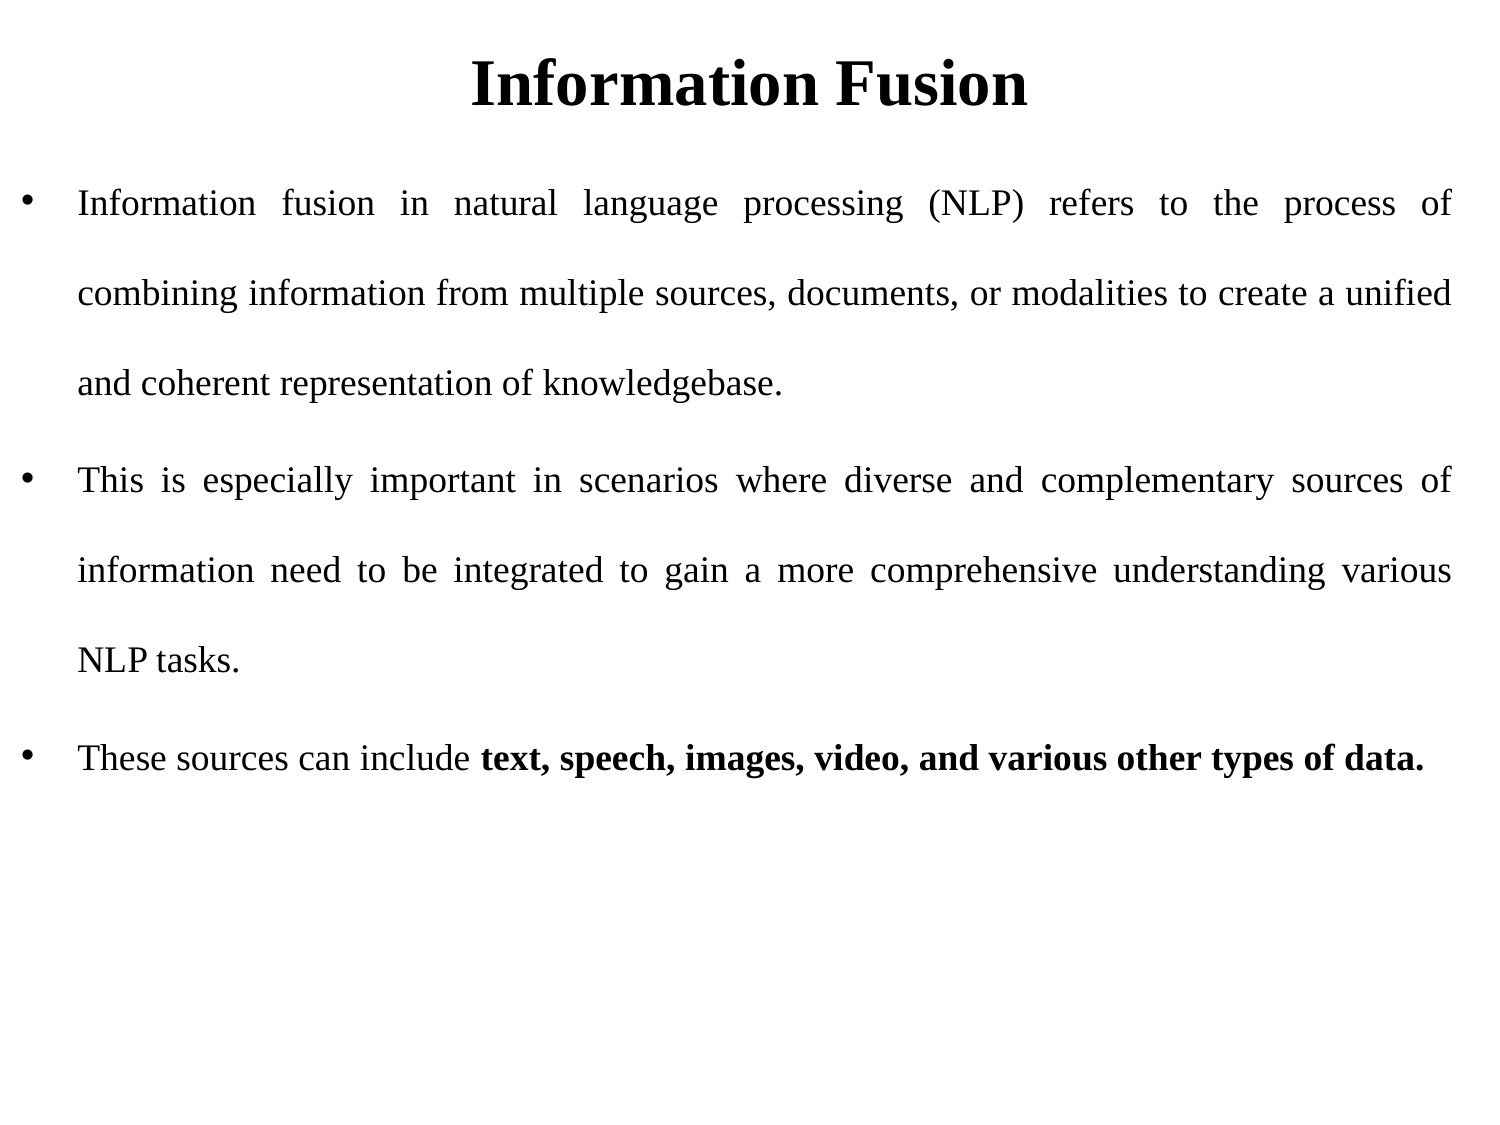

# Information Fusion
Information fusion in natural language processing (NLP) refers to the process of combining information from multiple sources, documents, or modalities to create a unified and coherent representation of knowledgebase.
This is especially important in scenarios where diverse and complementary sources of information need to be integrated to gain a more comprehensive understanding various NLP tasks.
These sources can include text, speech, images, video, and various other types of data.